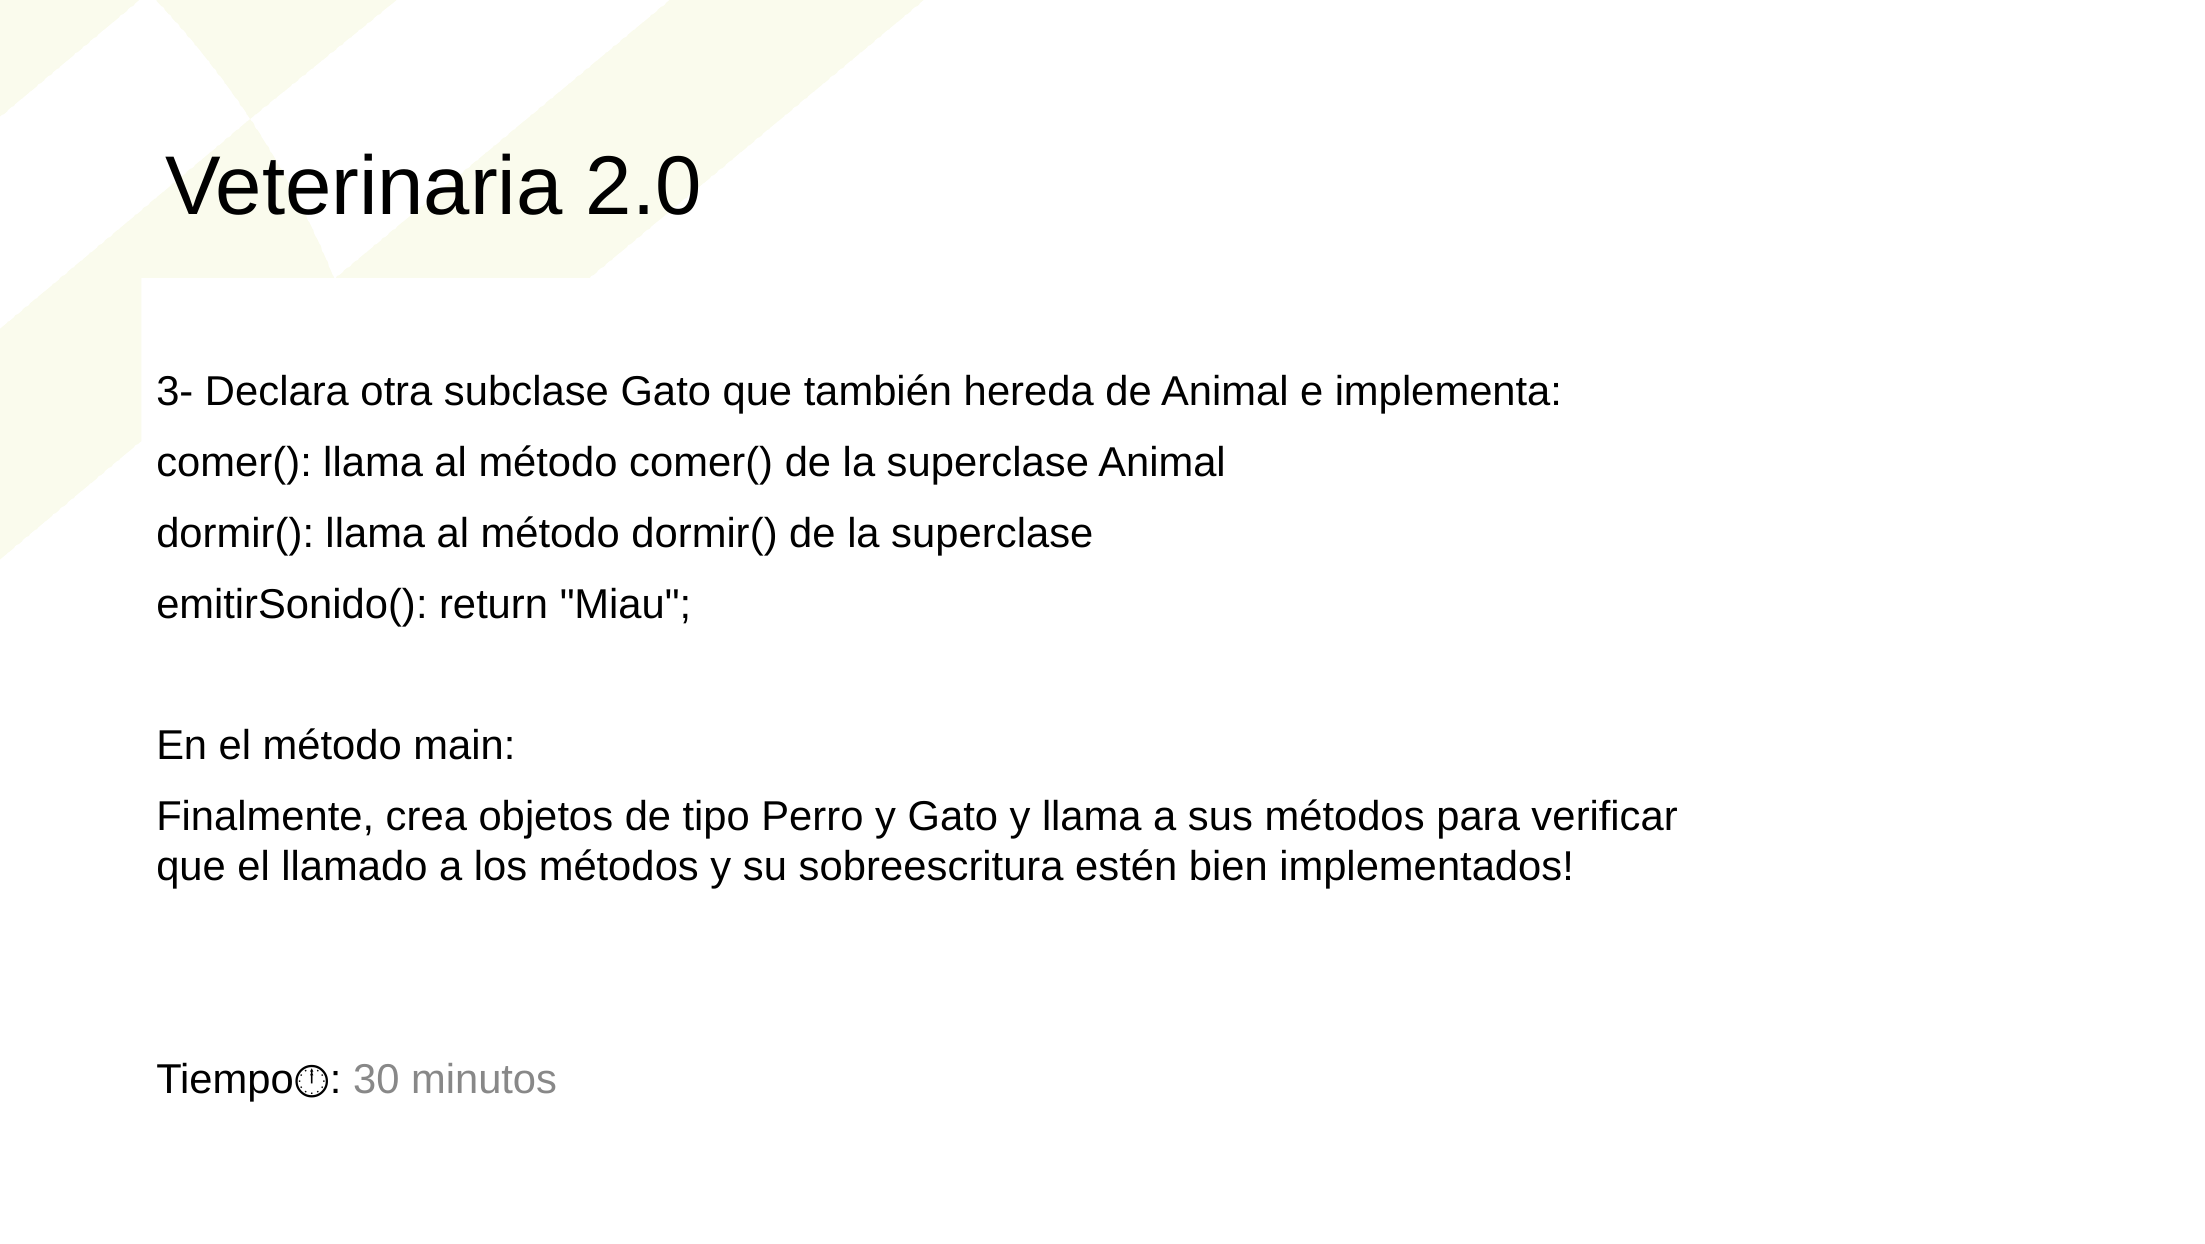

Veterinaria 2.0

3- Declara otra subclase Gato que también hereda de Animal e implementa:
comer(): llama al método comer() de la superclase Animal
dormir(): llama al método dormir() de la superclase
emitirSonido(): return "Miau";

En el método main:
Finalmente, crea objetos de tipo Perro y Gato y llama a sus métodos para verificar que el llamado a los métodos y su sobreescritura estén bien implementados!

Tiempo🕛: 30 minutos